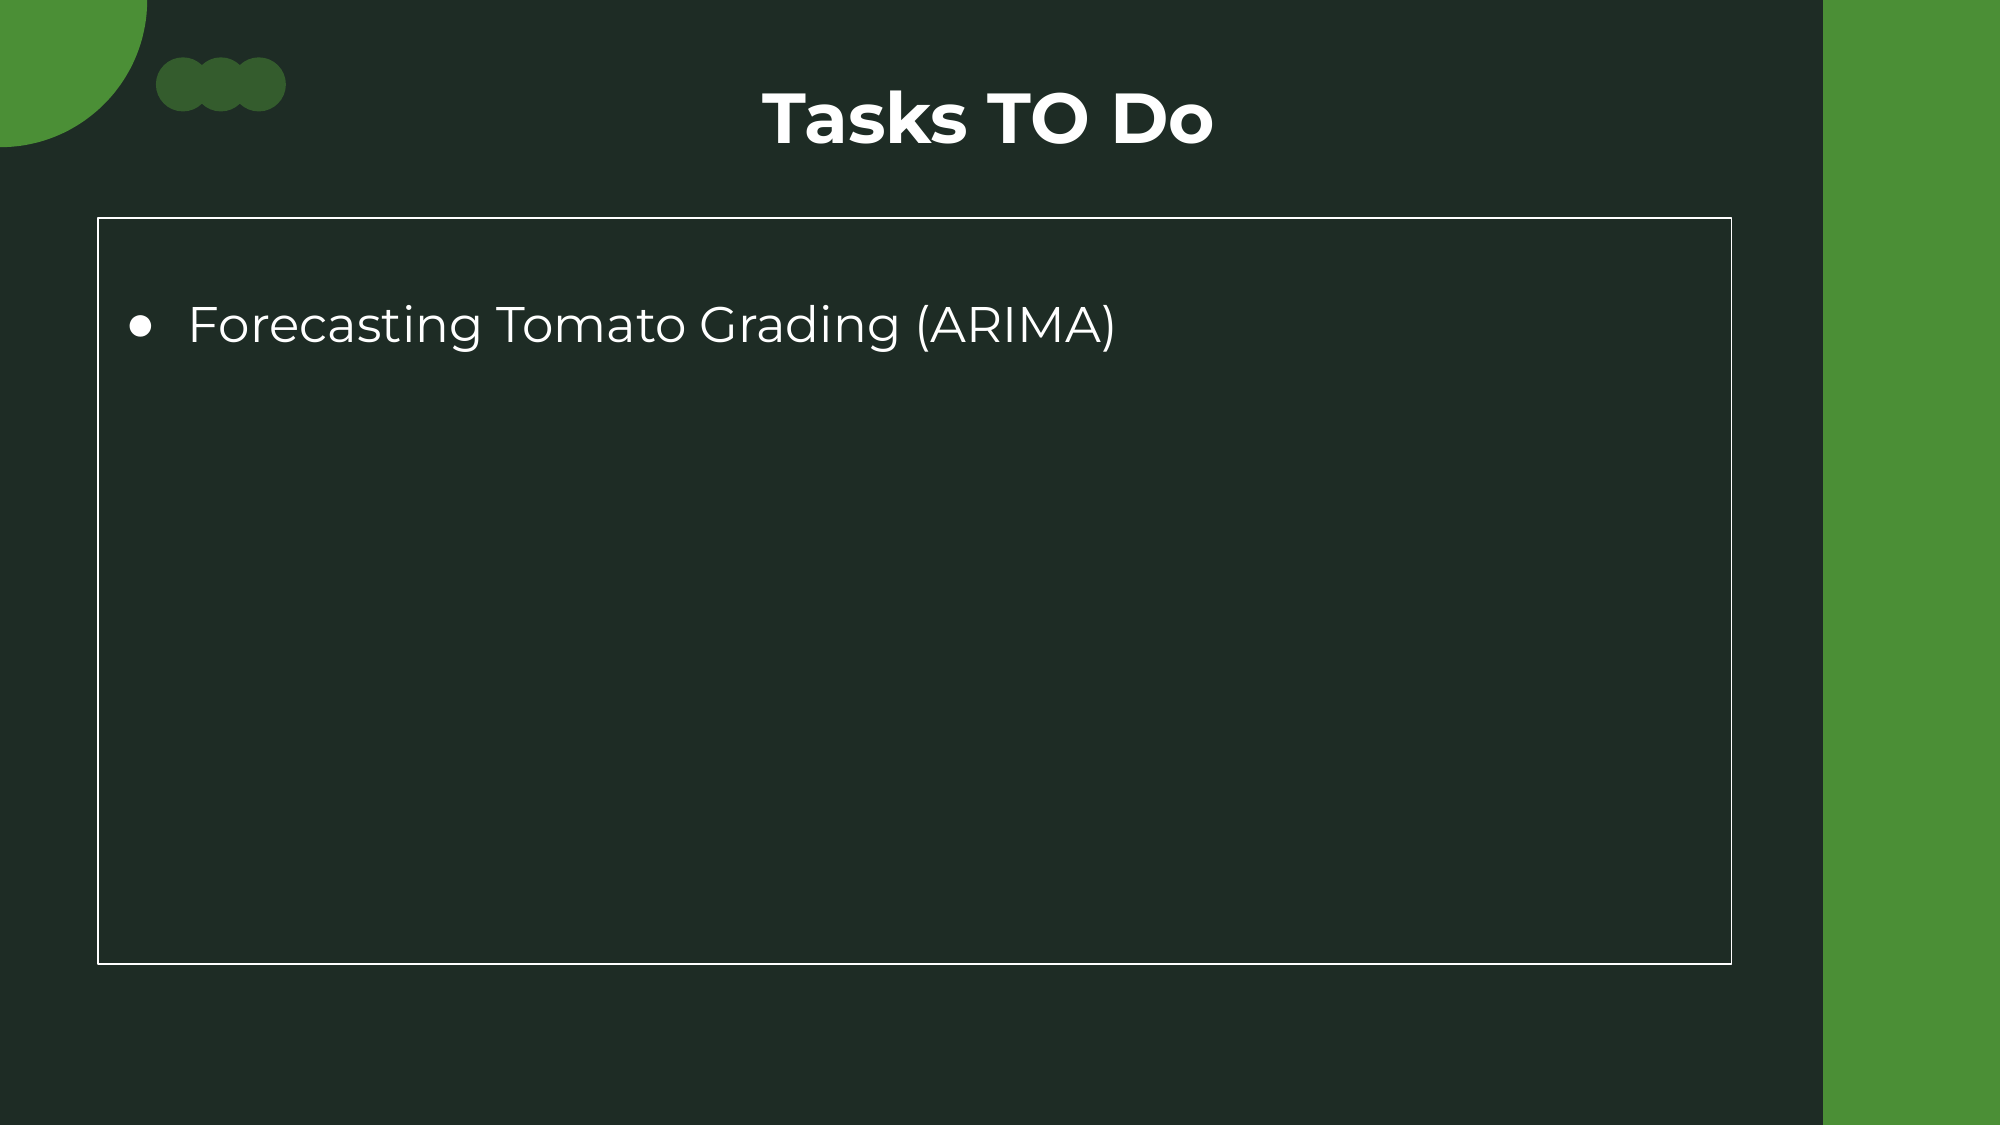

Tasks TO Do

Forecasting Tomato Grading (ARIMA)